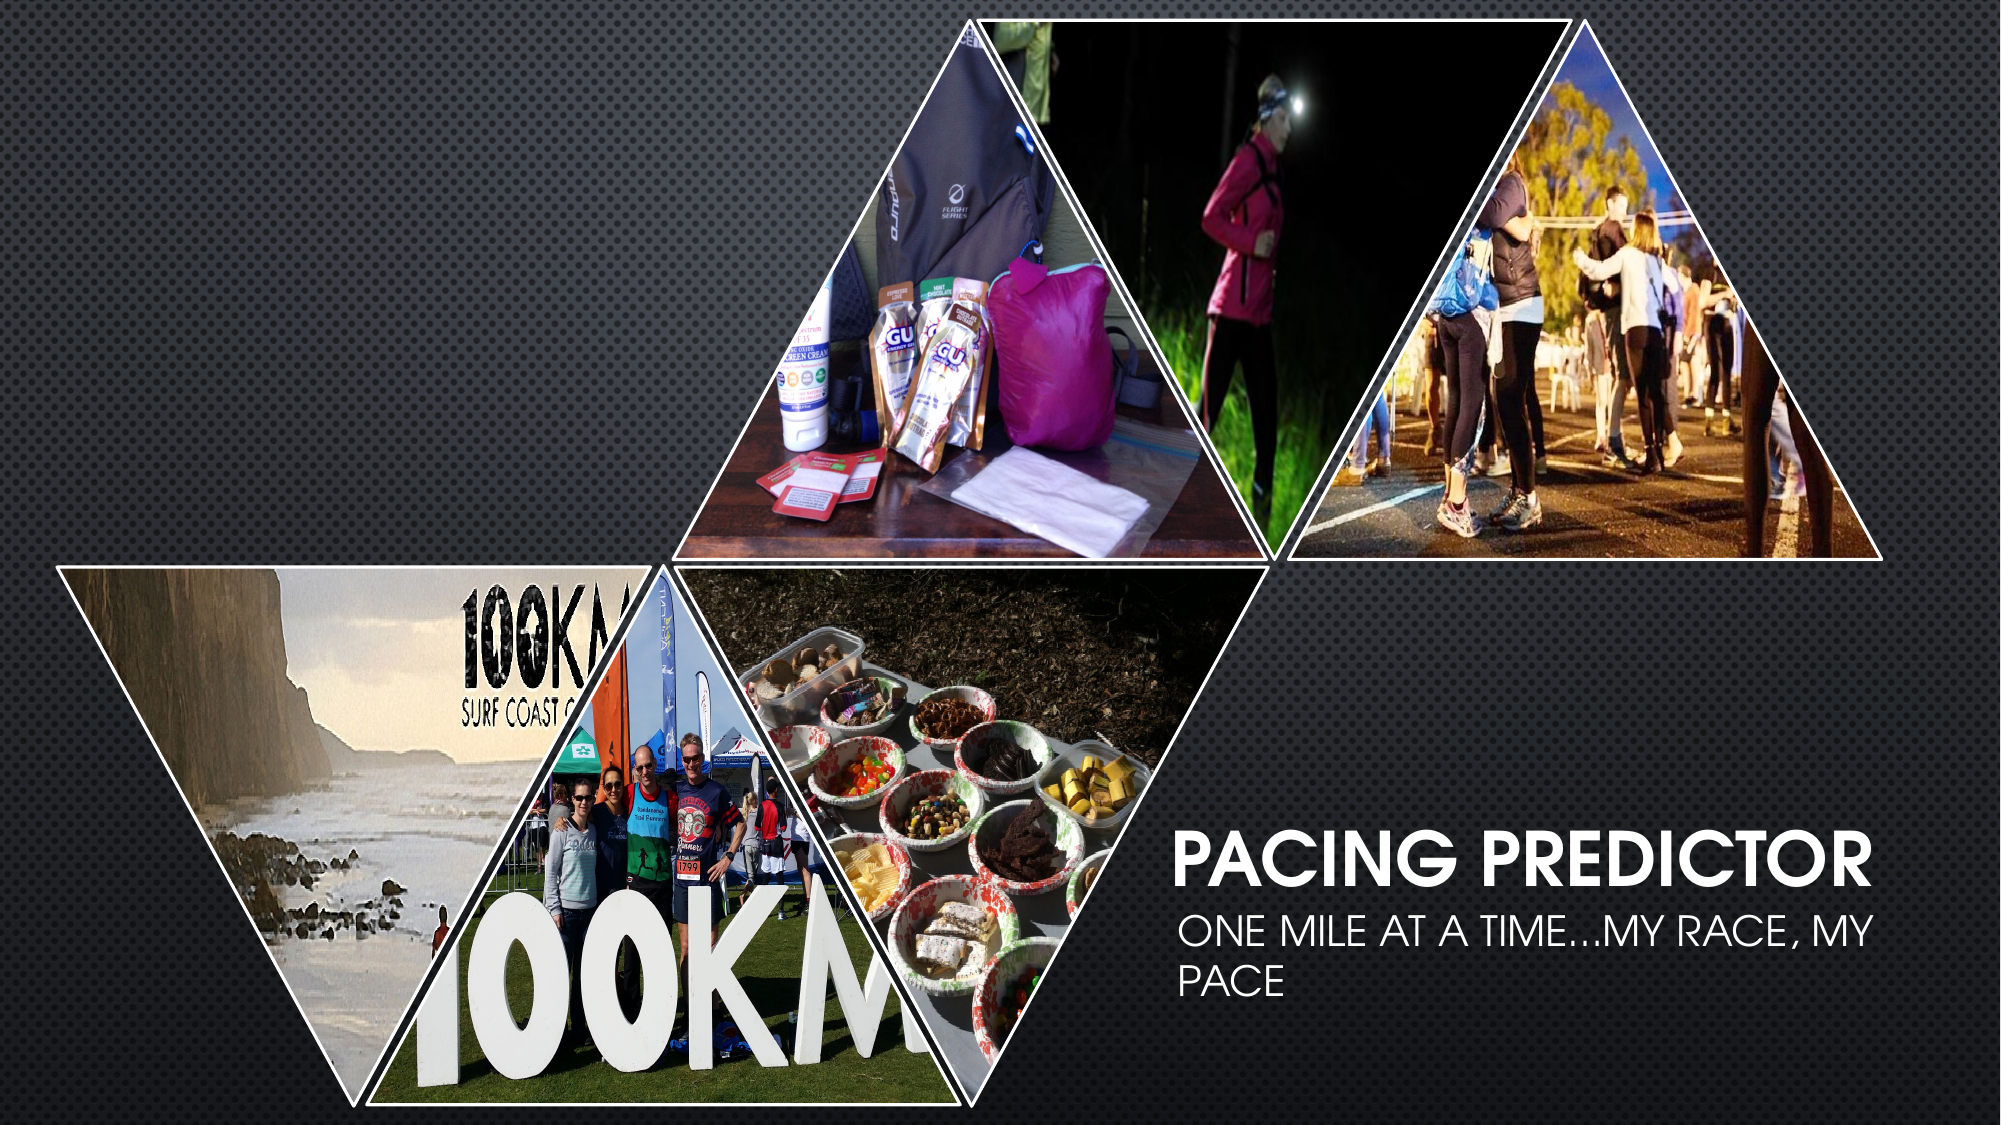

# Pacing predictor
One mile at a time…my race, my pace